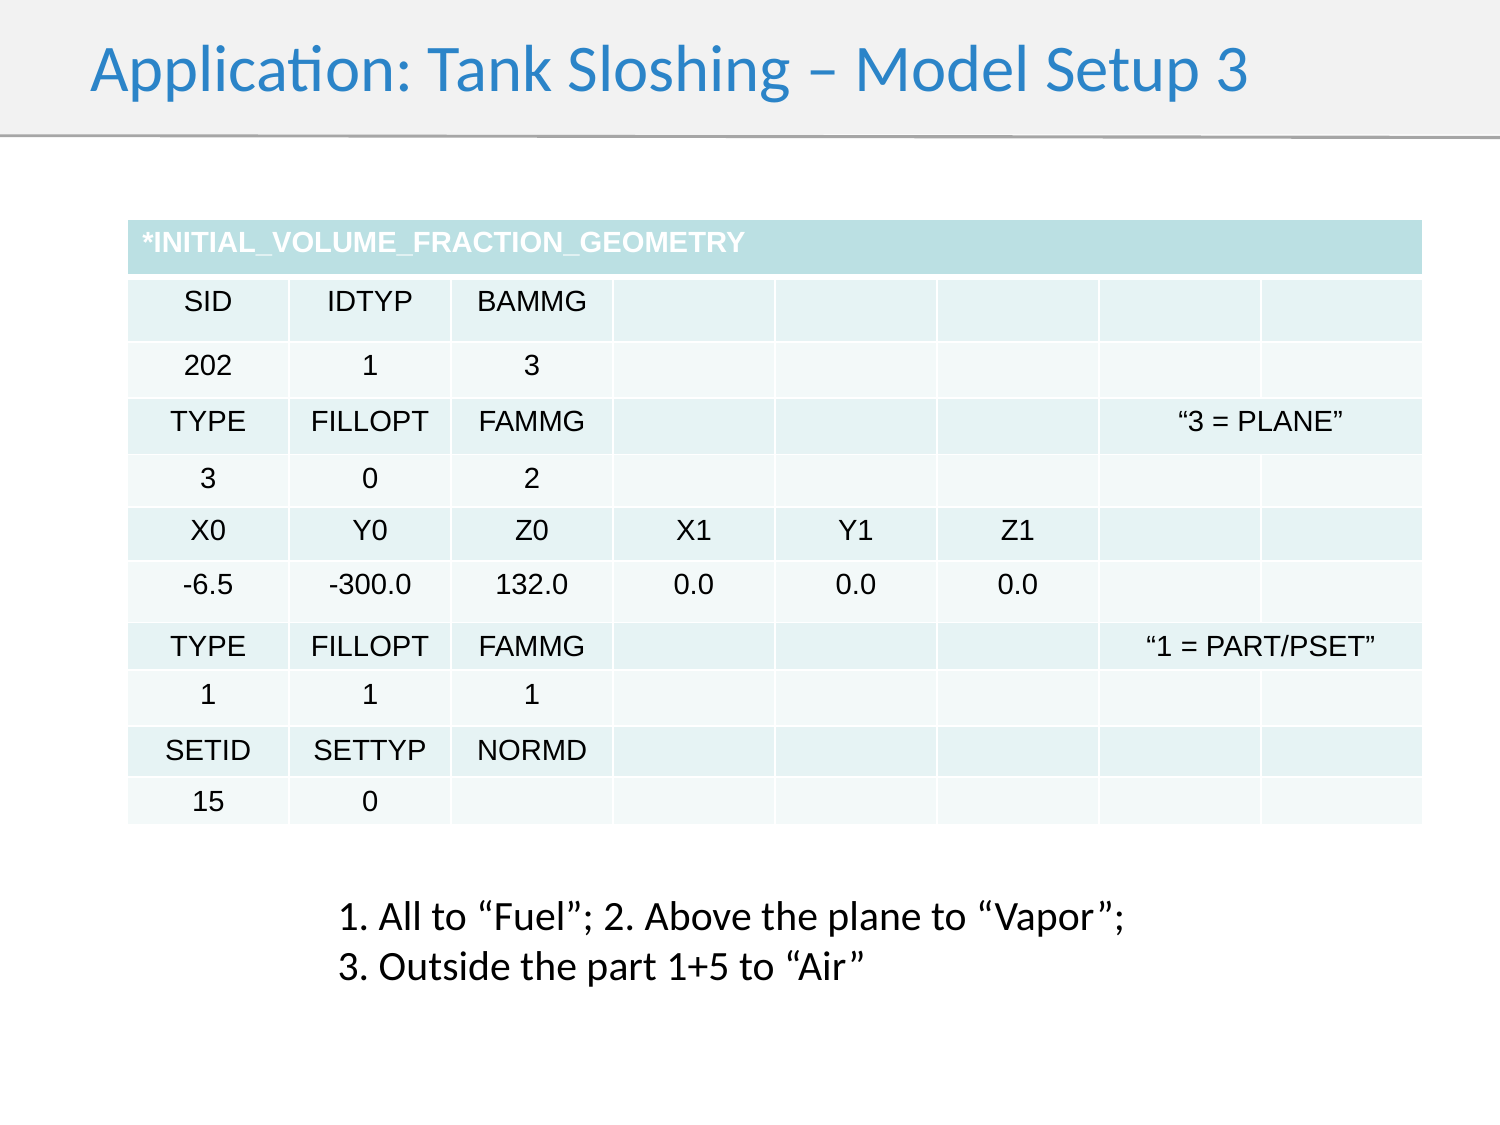

# Application: Tank Sloshing – Model Setup 3
| \*INITIAL\_VOLUME\_FRACTION\_GEOMETRY |  |  |  |  |  |  |  |
| --- | --- | --- | --- | --- | --- | --- | --- |
| SID | IDTYP | BAMMG |  |  |  |  |  |
| 202 | 1 | 3 |  |  |  |  |  |
| TYPE | FILLOPT | FAMMG |  |  |  | “3 = PLANE” |  |
| 3 | 0 | 2 |  |  |  |  |  |
| X0 | Y0 | Z0 | X1 | Y1 | Z1 |  |  |
| -6.5 | -300.0 | 132.0 | 0.0 | 0.0 | 0.0 |  |  |
| TYPE | FILLOPT | FAMMG |  |  |  | “1 = PART/PSET” |  |
| 1 | 1 | 1 |  |  |  |  |  |
| SETID | SETTYP | NORMD |  |  |  |  |  |
| 15 | 0 |  |  |  |  |  |  |
1. All to “Fuel”; 2. Above the plane to “Vapor”; 3. Outside the part 1+5 to “Air”